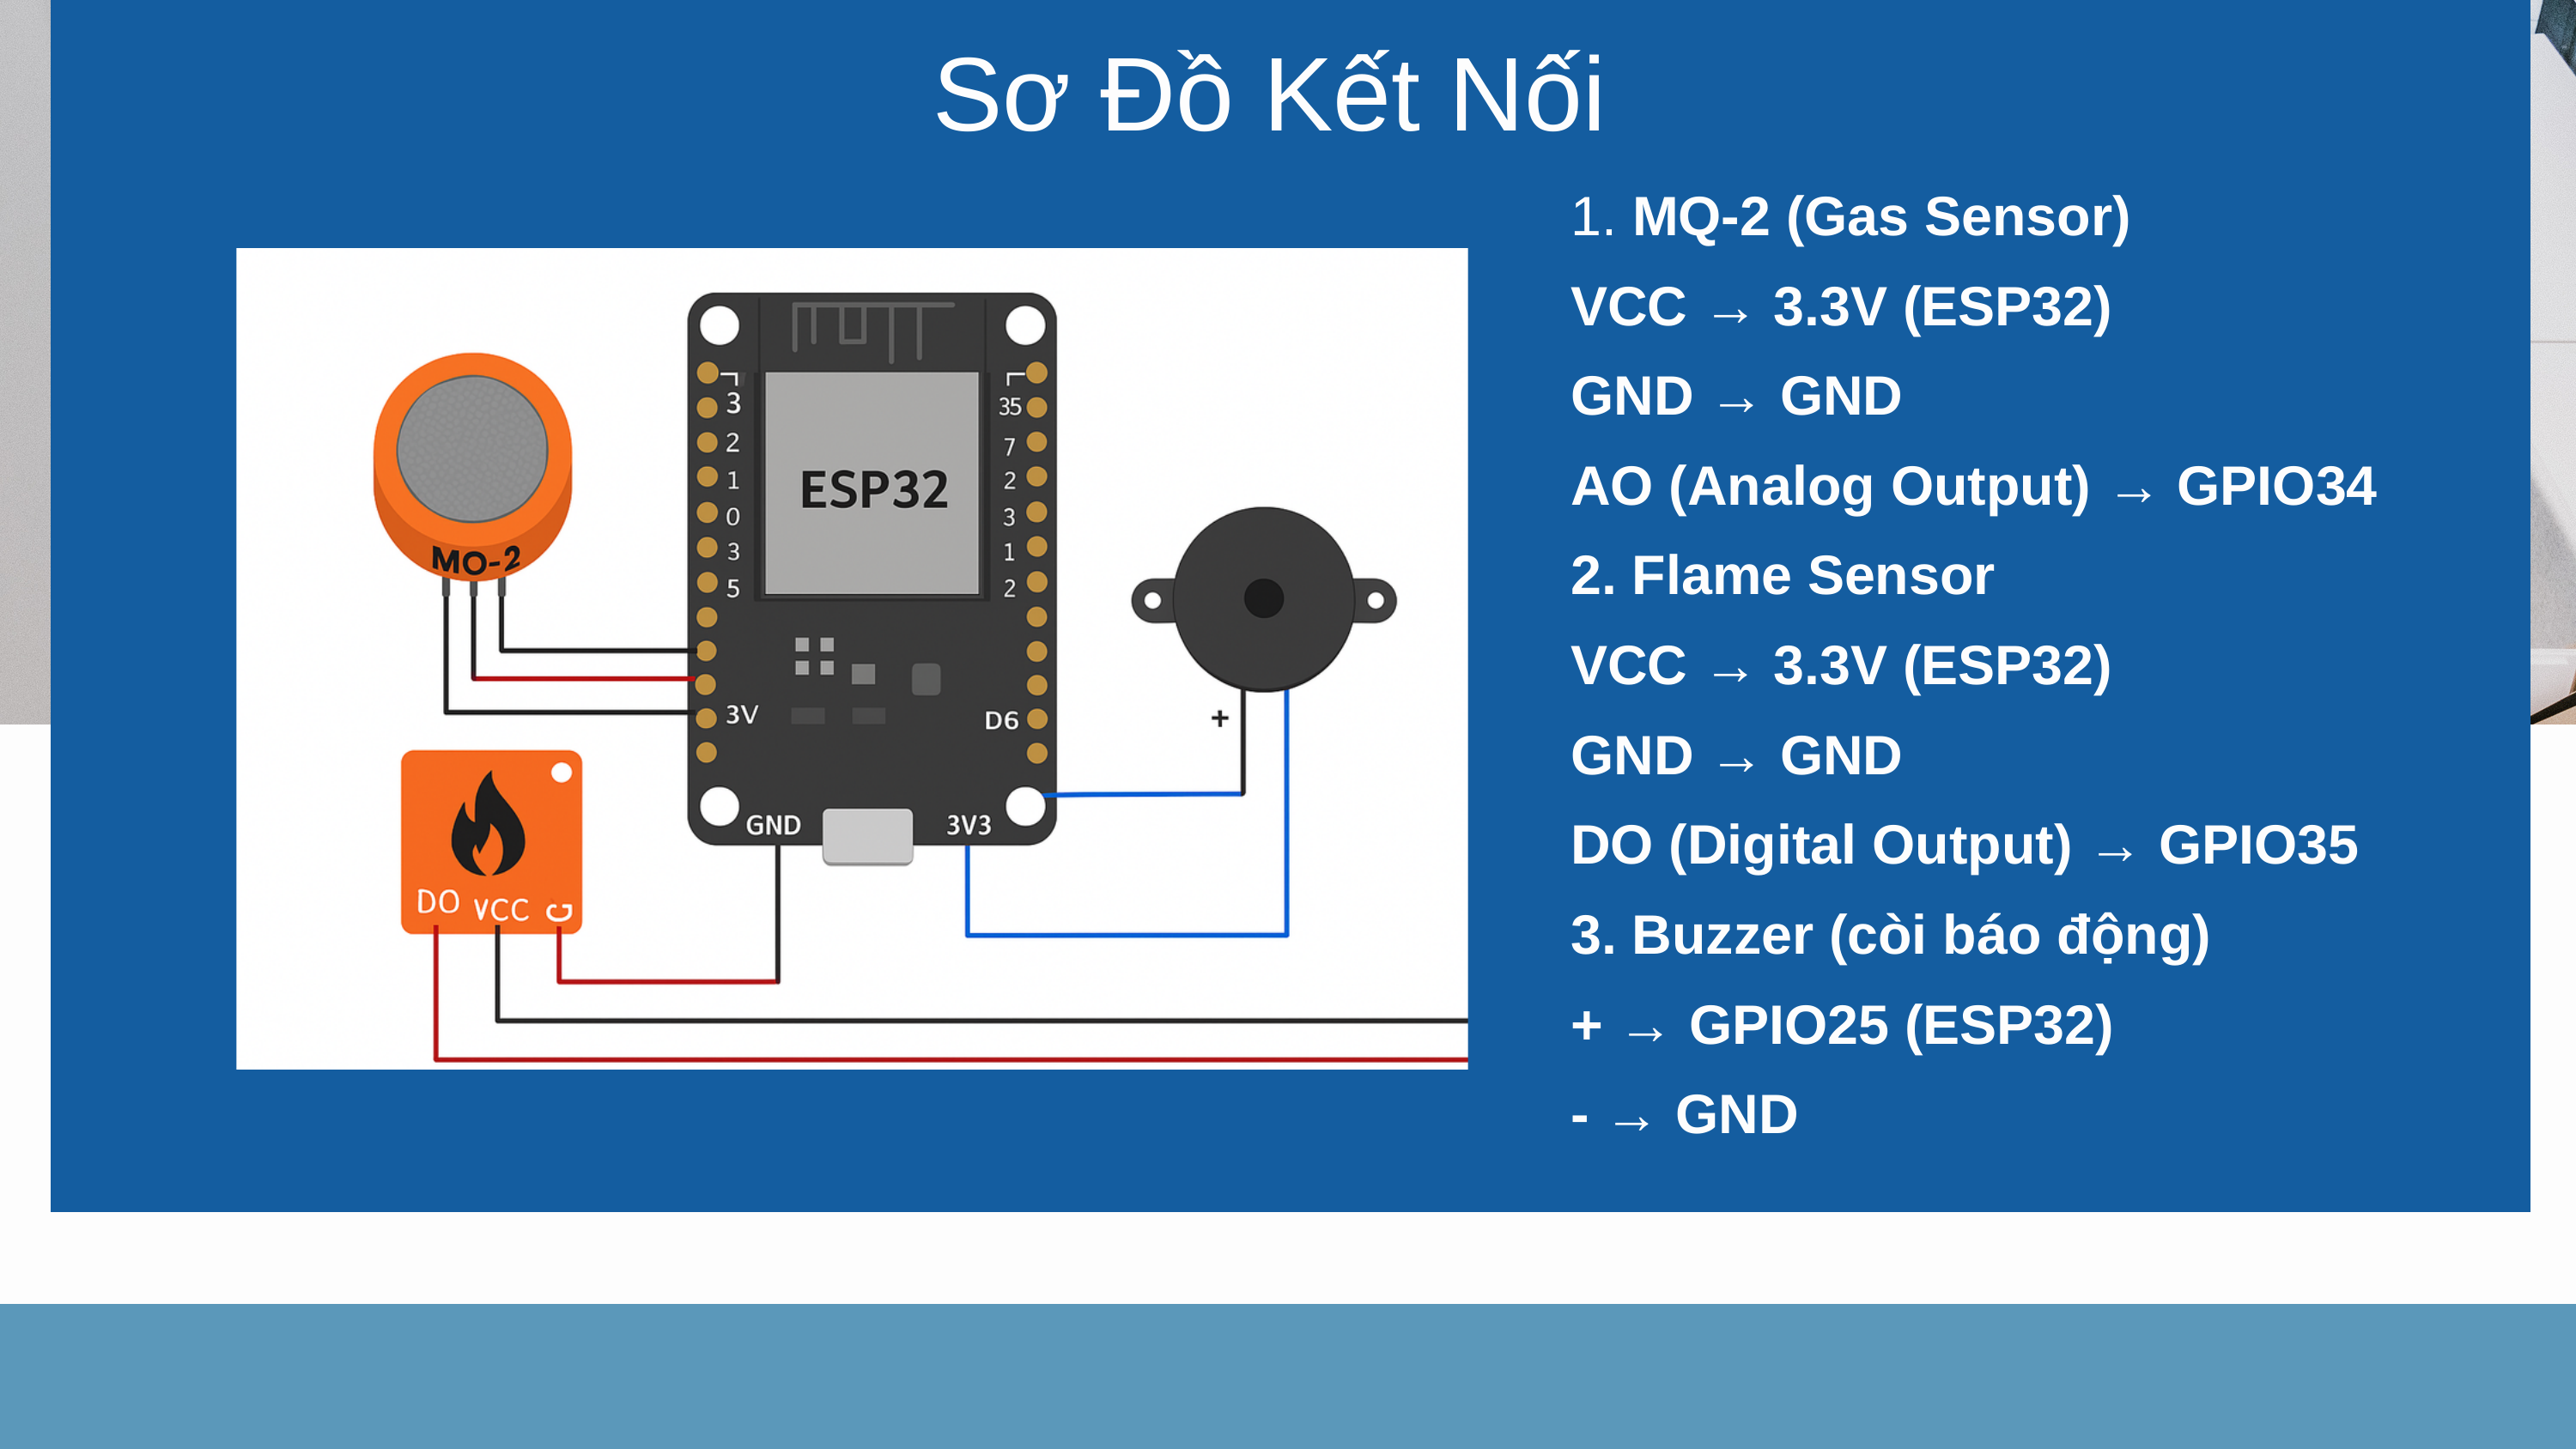

Sơ Đồ Kết Nối
1. MQ-2 (Gas Sensor)
VCC → 3.3V (ESP32)
GND → GND
AO (Analog Output) → GPIO34
2. Flame Sensor
VCC → 3.3V (ESP32)
GND → GND
DO (Digital Output) → GPIO35
3. Buzzer (còi báo động)
+ → GPIO25 (ESP32)
- → GND